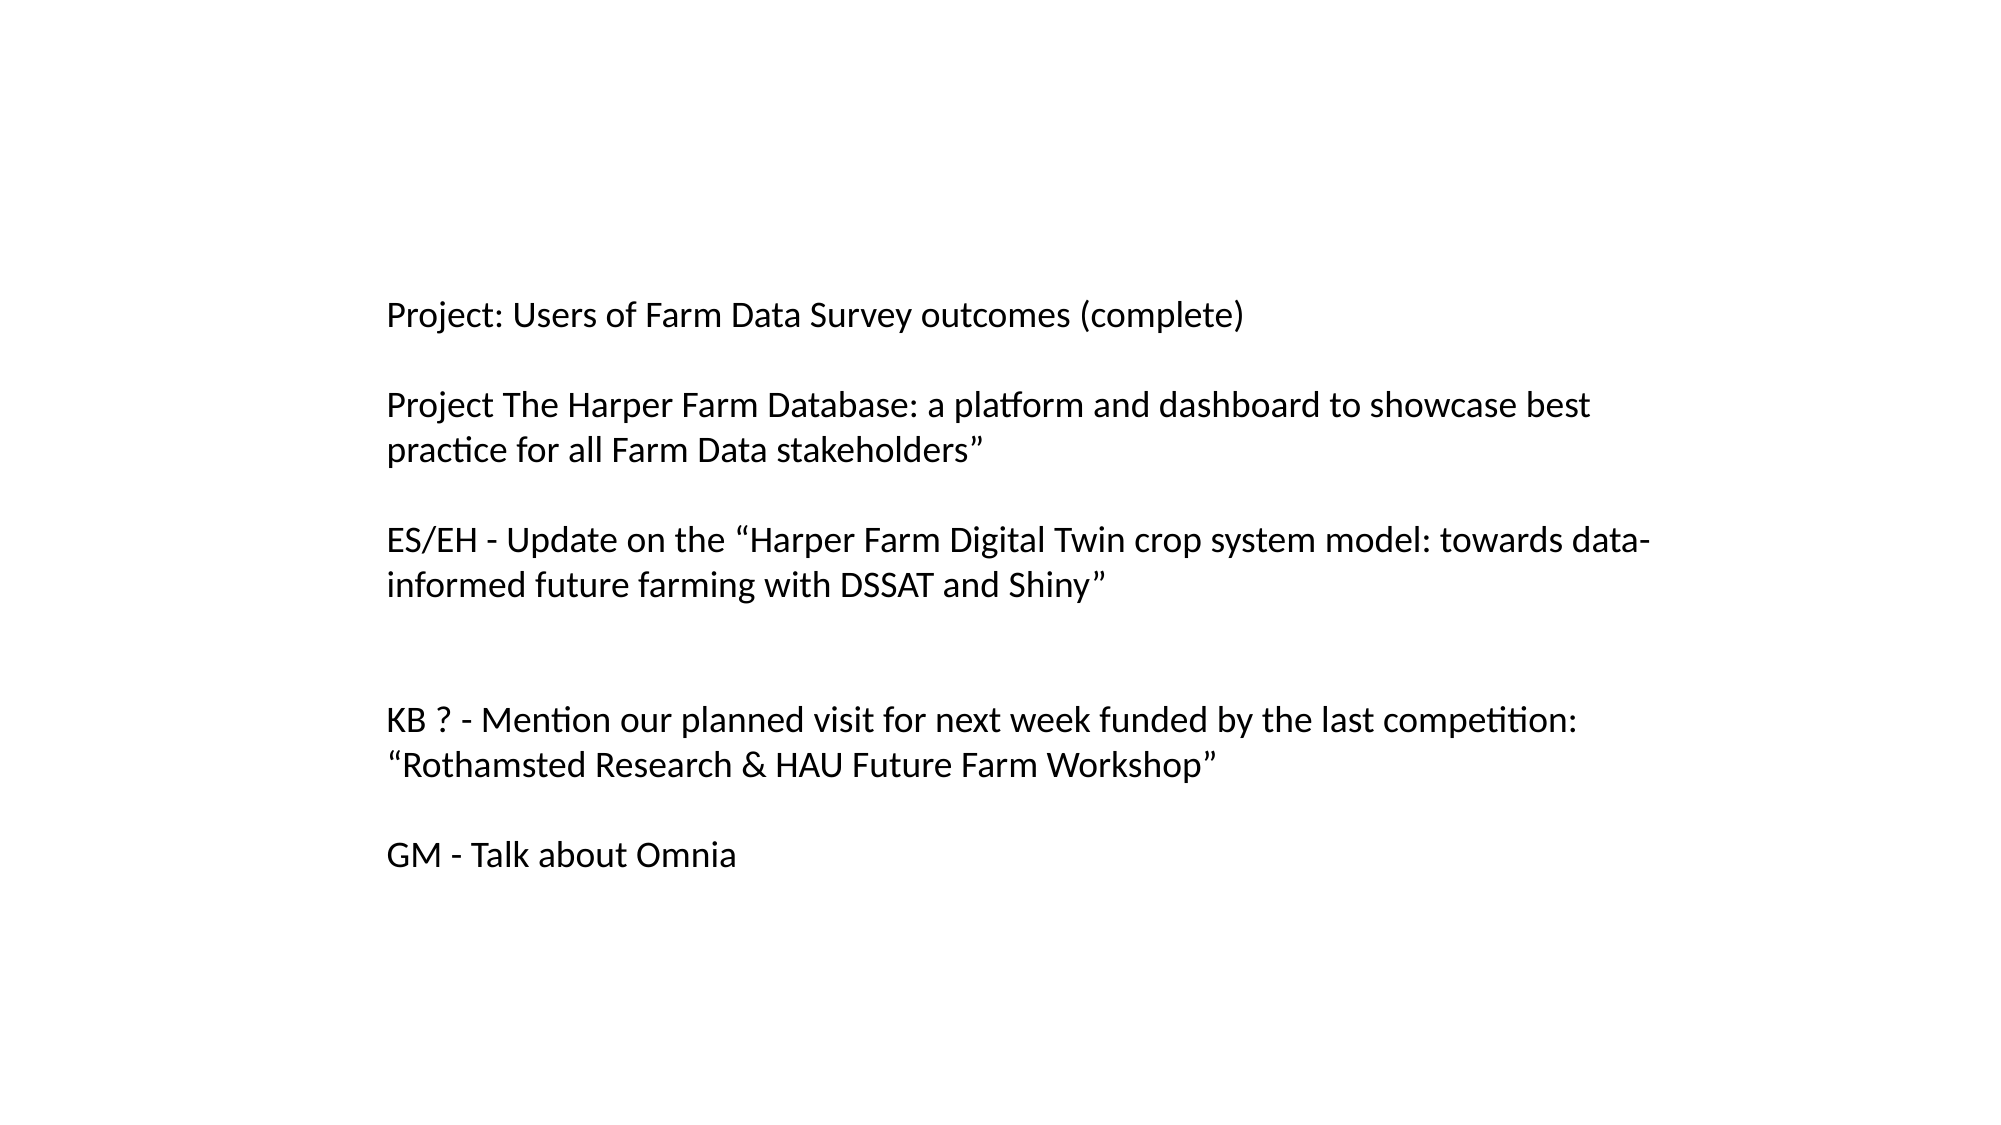

Project: Users of Farm Data Survey outcomes (complete)

Project The Harper Farm Database: a platform and dashboard to showcase best practice for all Farm Data stakeholders”

ES/EH - Update on the “Harper Farm Digital Twin crop system model: towards data-informed future farming with DSSAT and Shiny”

KB ? - Mention our planned visit for next week funded by the last competition: “Rothamsted Research & HAU Future Farm Workshop”

GM - Talk about Omnia